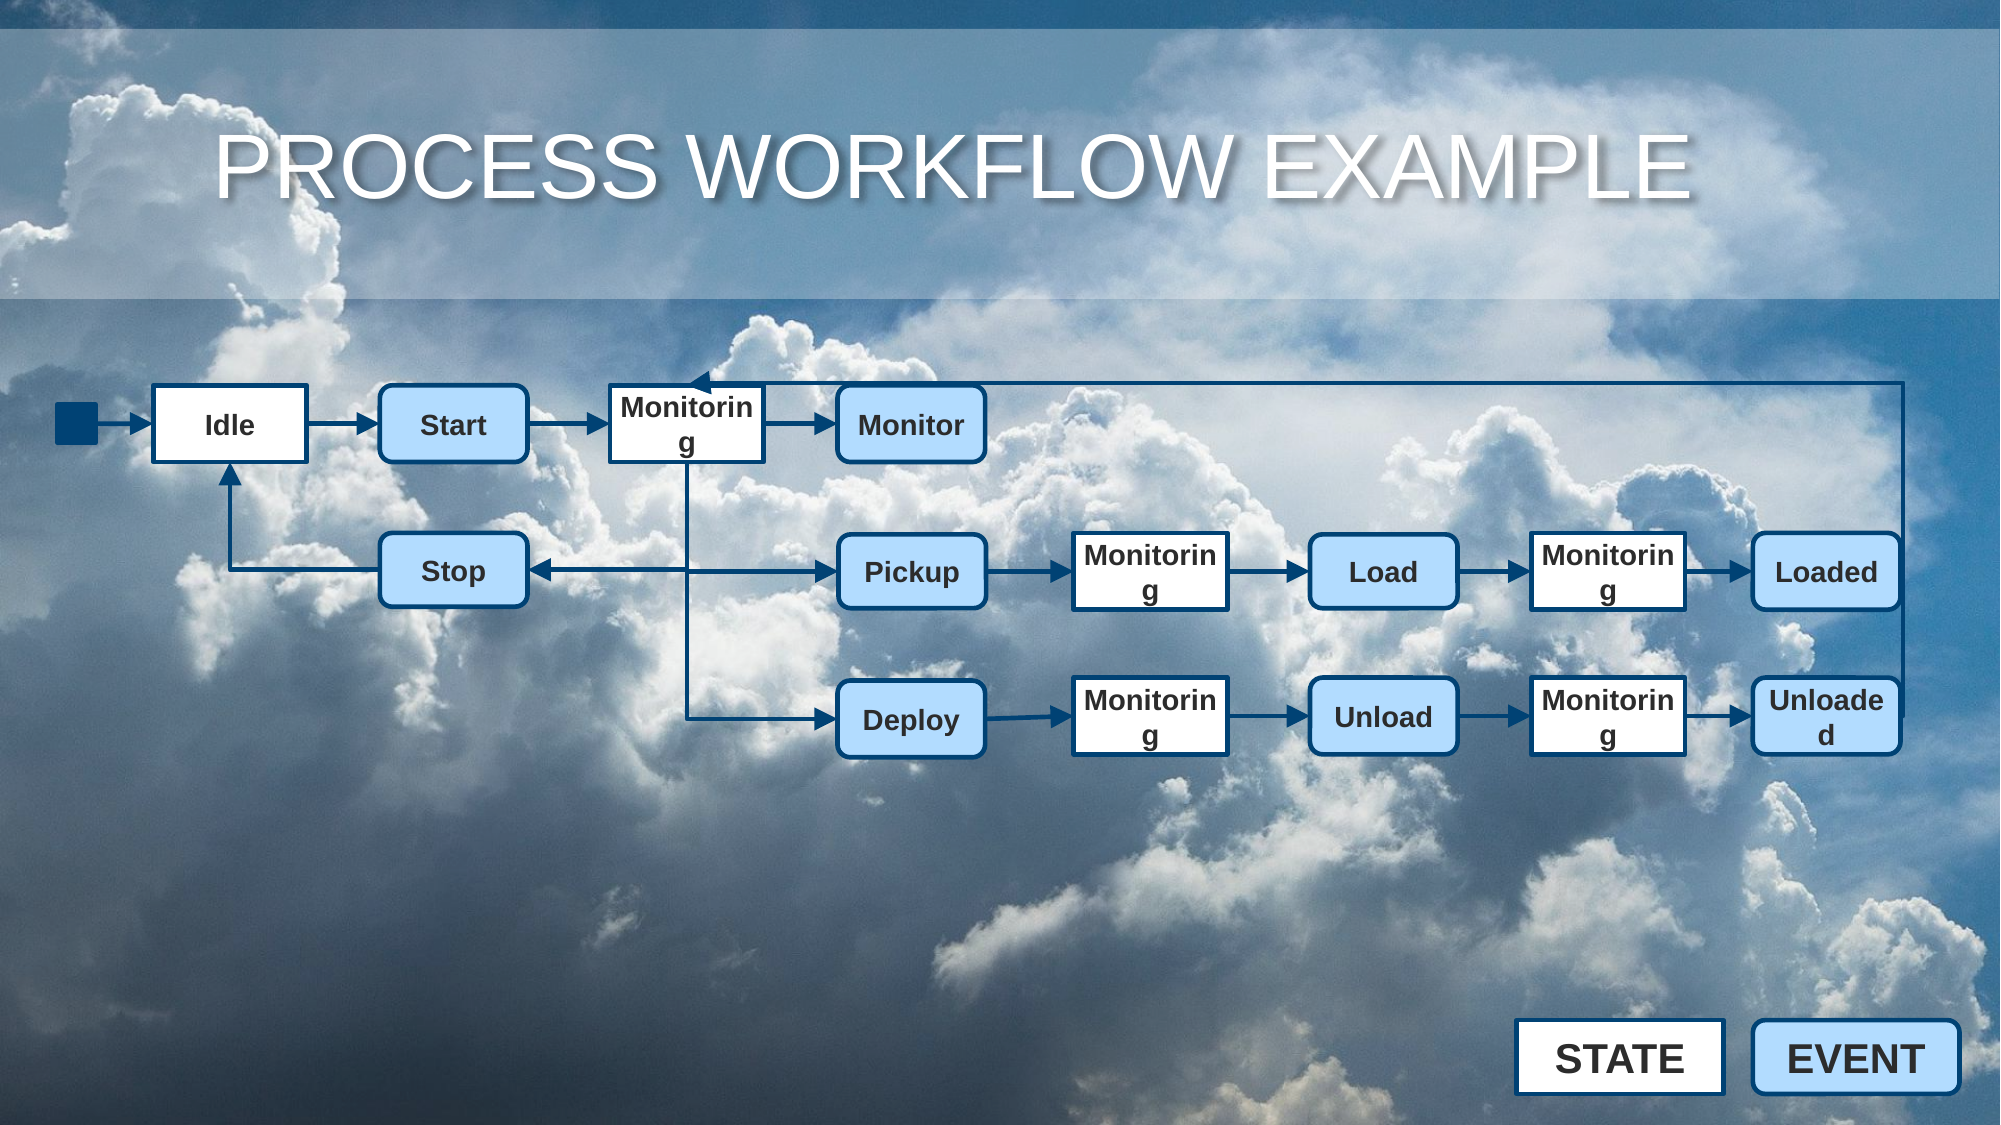

# PROCESS WORKFLOW EXAMPLE
Idle
Start
Monitoring
Monitor

Stop
Monitoring
Monitoring
Loaded
Pickup
Load
Monitoring
Unload
Monitoring
Unloaded
Deploy
STATE
EVENT